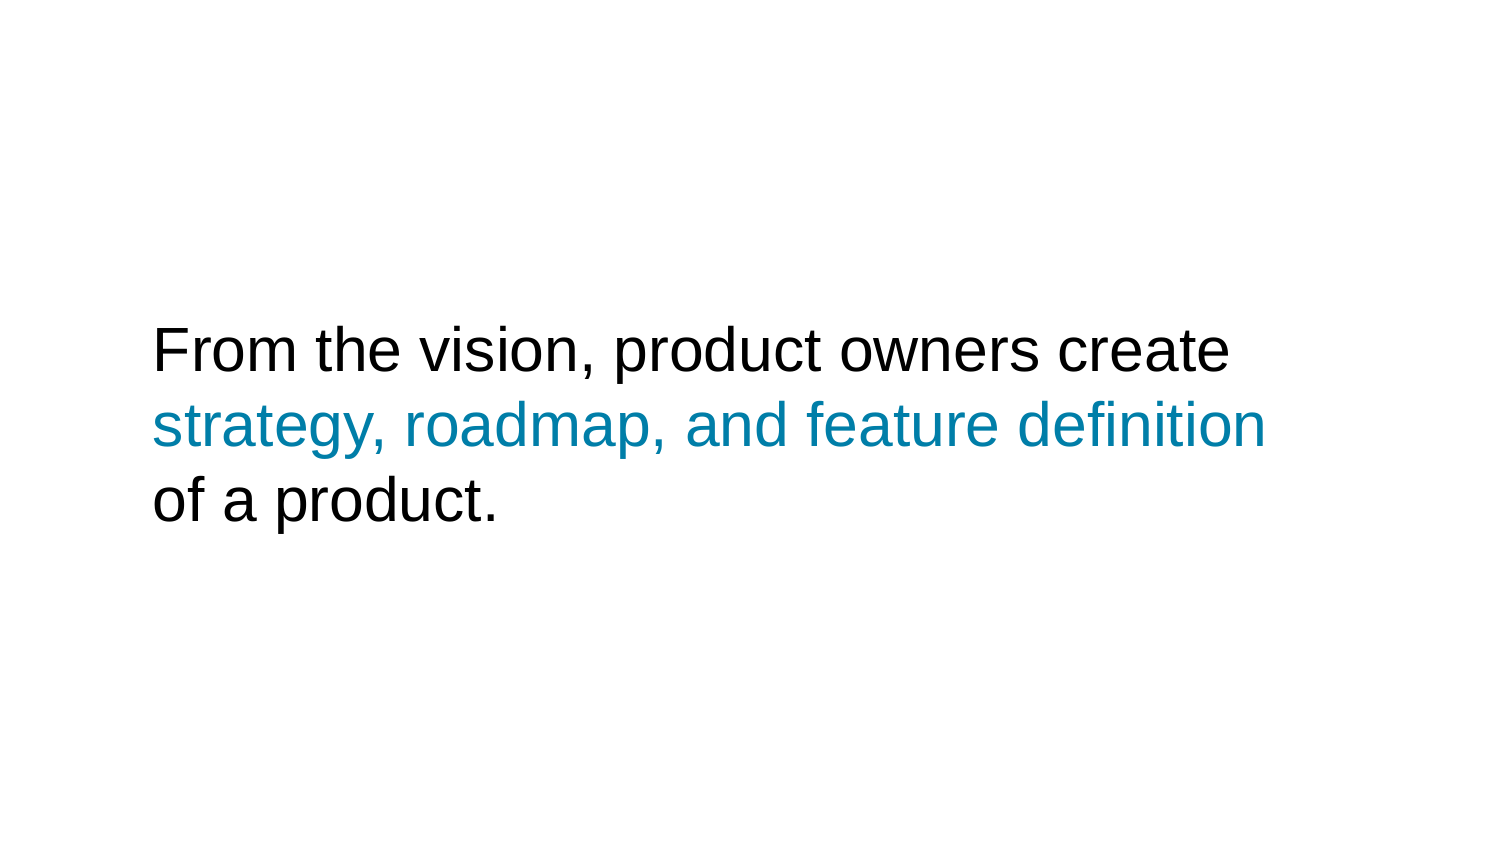

From the vision, product owners create strategy, roadmap, and feature definition of a product.